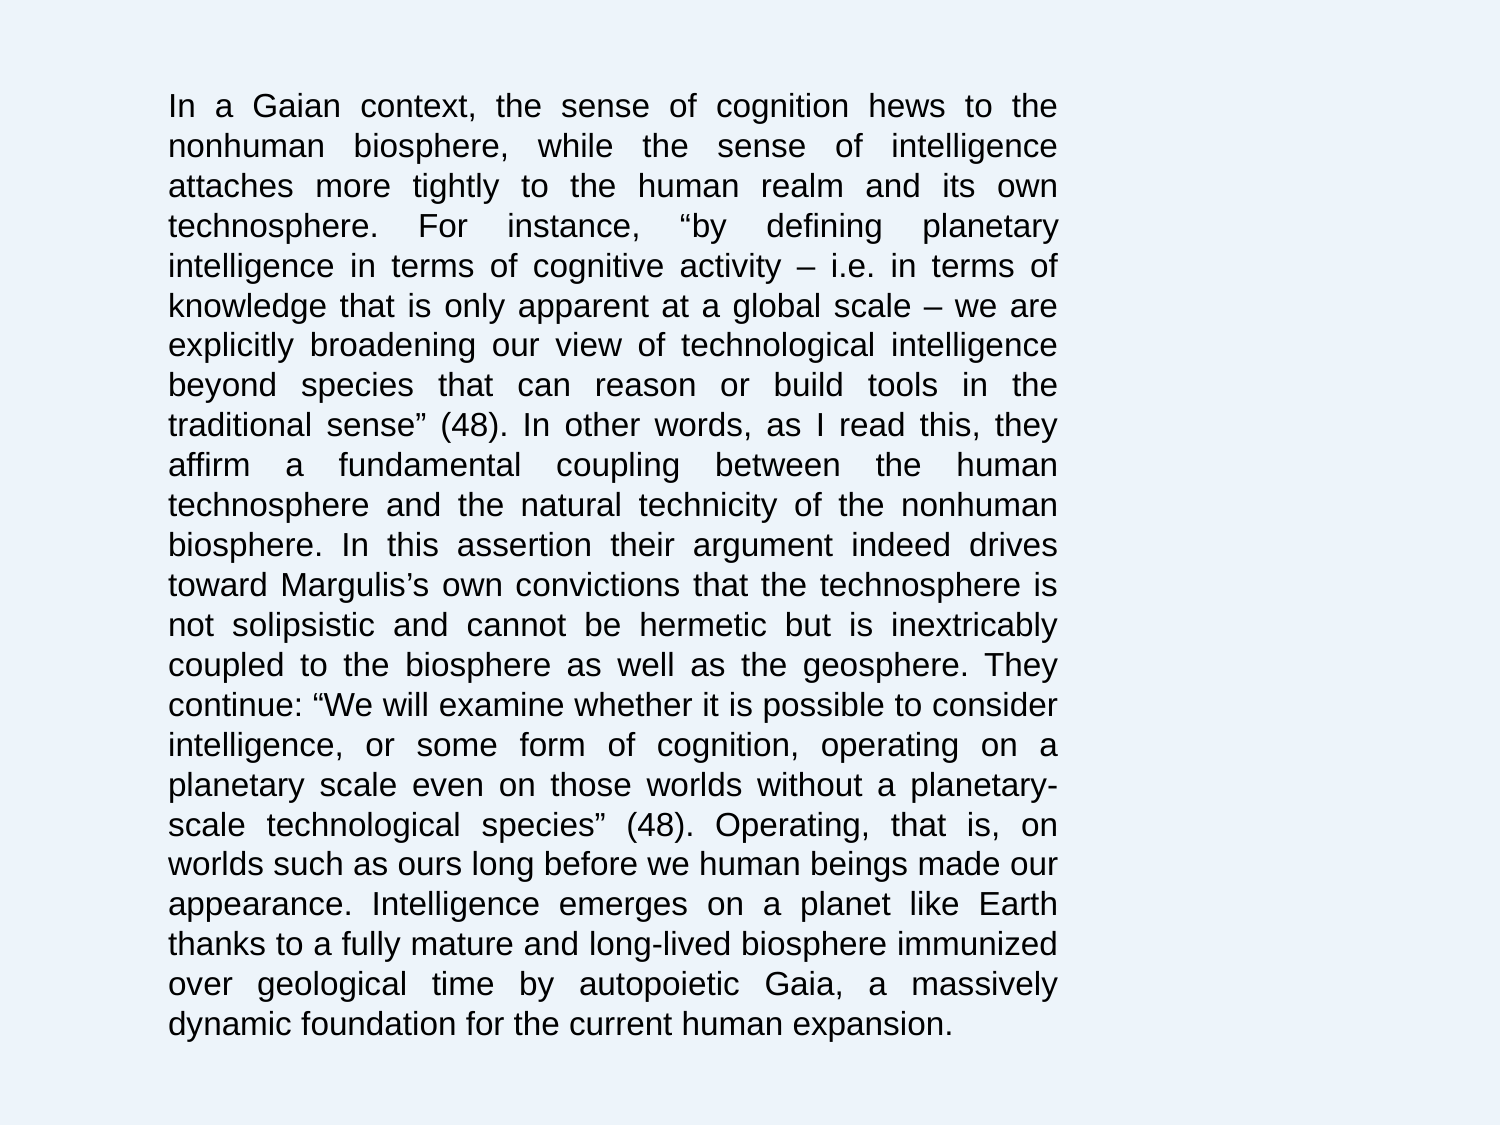

In a Gaian context, the sense of cognition hews to the nonhuman biosphere, while the sense of intelligence attaches more tightly to the human realm and its own technosphere. For instance, “by defining planetary intelligence in terms of cognitive activity – i.e. in terms of knowledge that is only apparent at a global scale – we are explicitly broadening our view of technological intelligence beyond species that can reason or build tools in the traditional sense” (48). In other words, as I read this, they affirm a fundamental coupling between the human technosphere and the natural technicity of the nonhuman biosphere. In this assertion their argument indeed drives toward Margulis’s own convictions that the technosphere is not solipsistic and cannot be hermetic but is inextricably coupled to the biosphere as well as the geosphere. They continue: “We will examine whether it is possible to consider intelligence, or some form of cognition, operating on a planetary scale even on those worlds without a planetary-scale technological species” (48). Operating, that is, on worlds such as ours long before we human beings made our appearance. Intelligence emerges on a planet like Earth thanks to a fully mature and long-lived biosphere immunized over geological time by autopoietic Gaia, a massively dynamic foundation for the current human expansion.